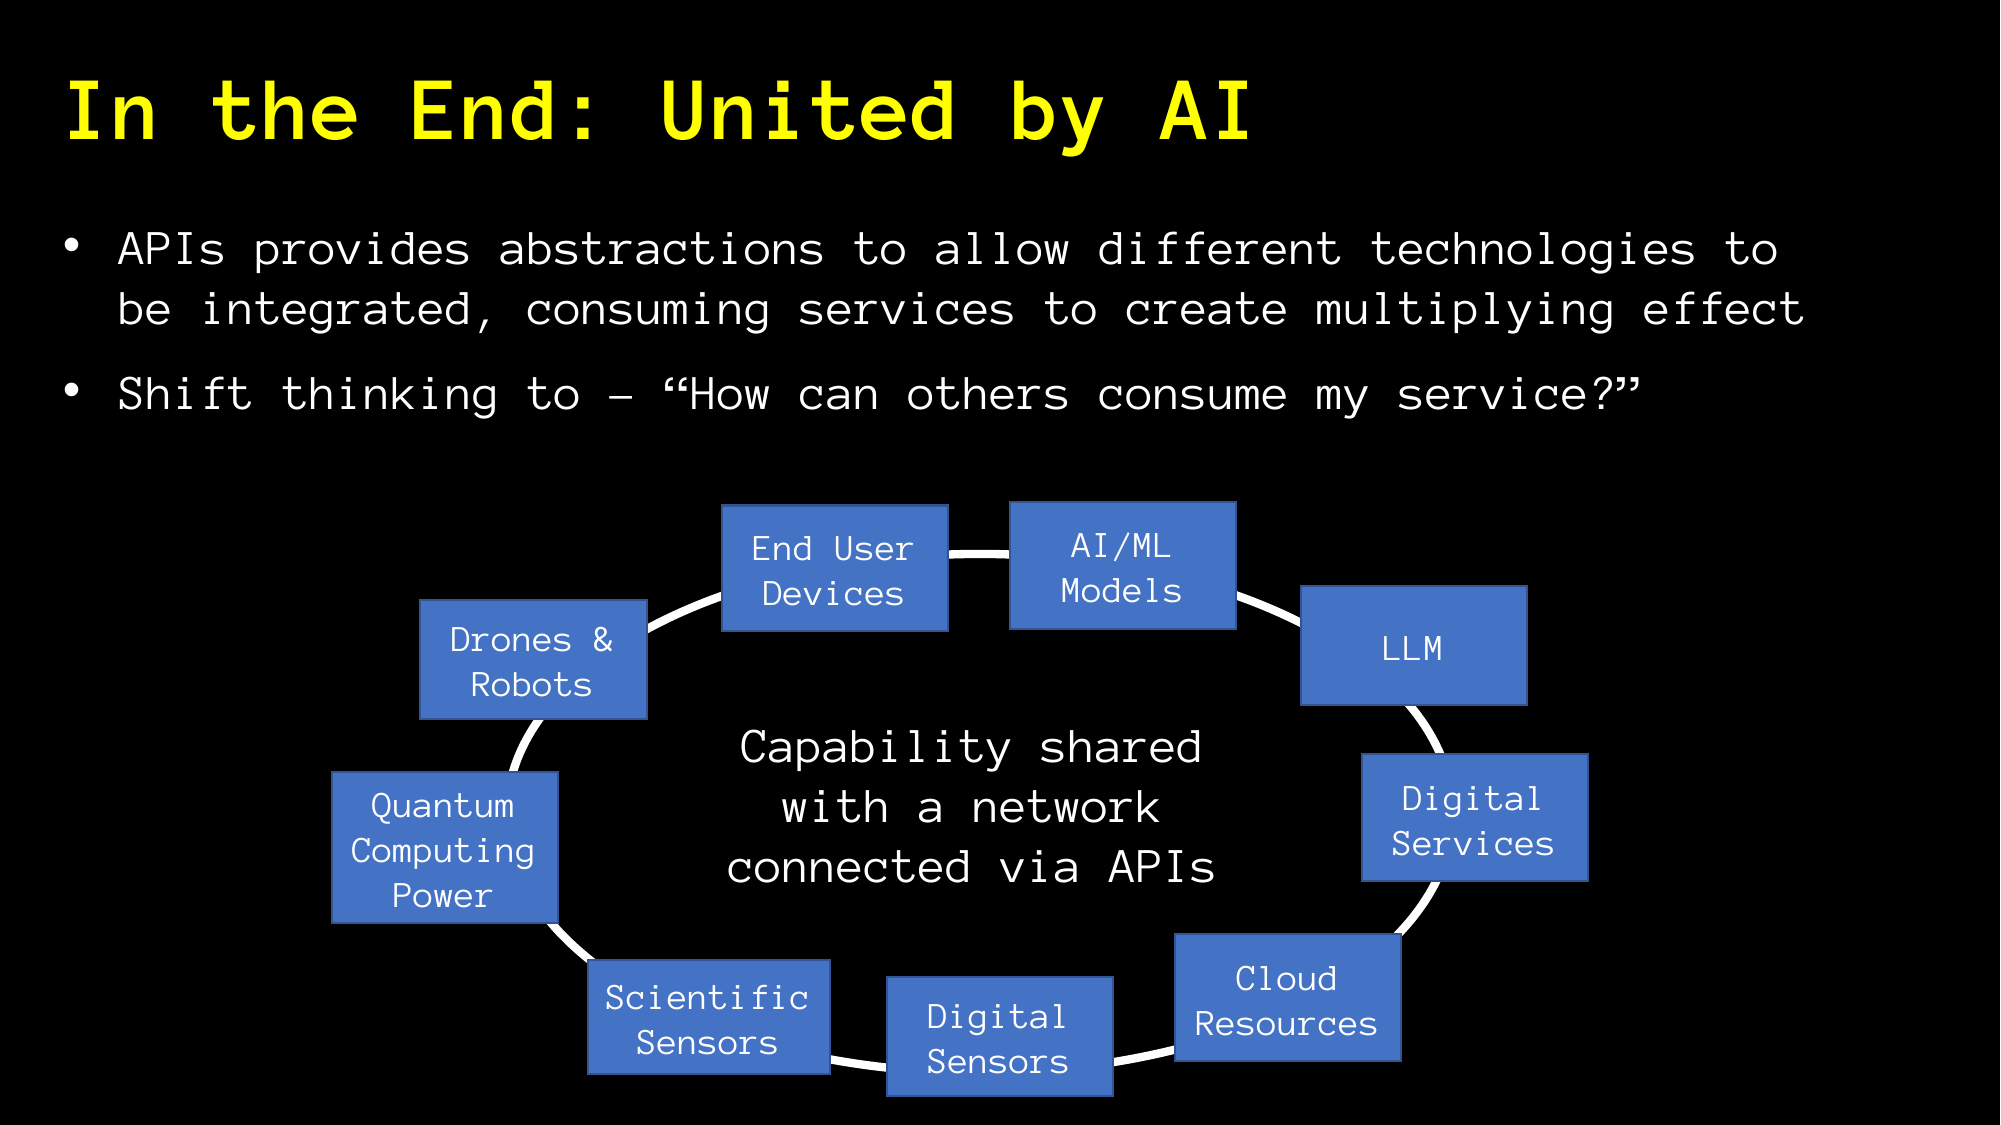

# In the End: United by AI
APIs provides abstractions to allow different technologies to be integrated, consuming services to create multiplying effect
Shift thinking to – “How can others consume my service?”
AI/ML Models
End User Devices

LLM
Drones & Robots
Capability shared with a network connected via APIs
Digital Services
Quantum Computing Power
Cloud Resources
Scientific Sensors
Digital Sensors